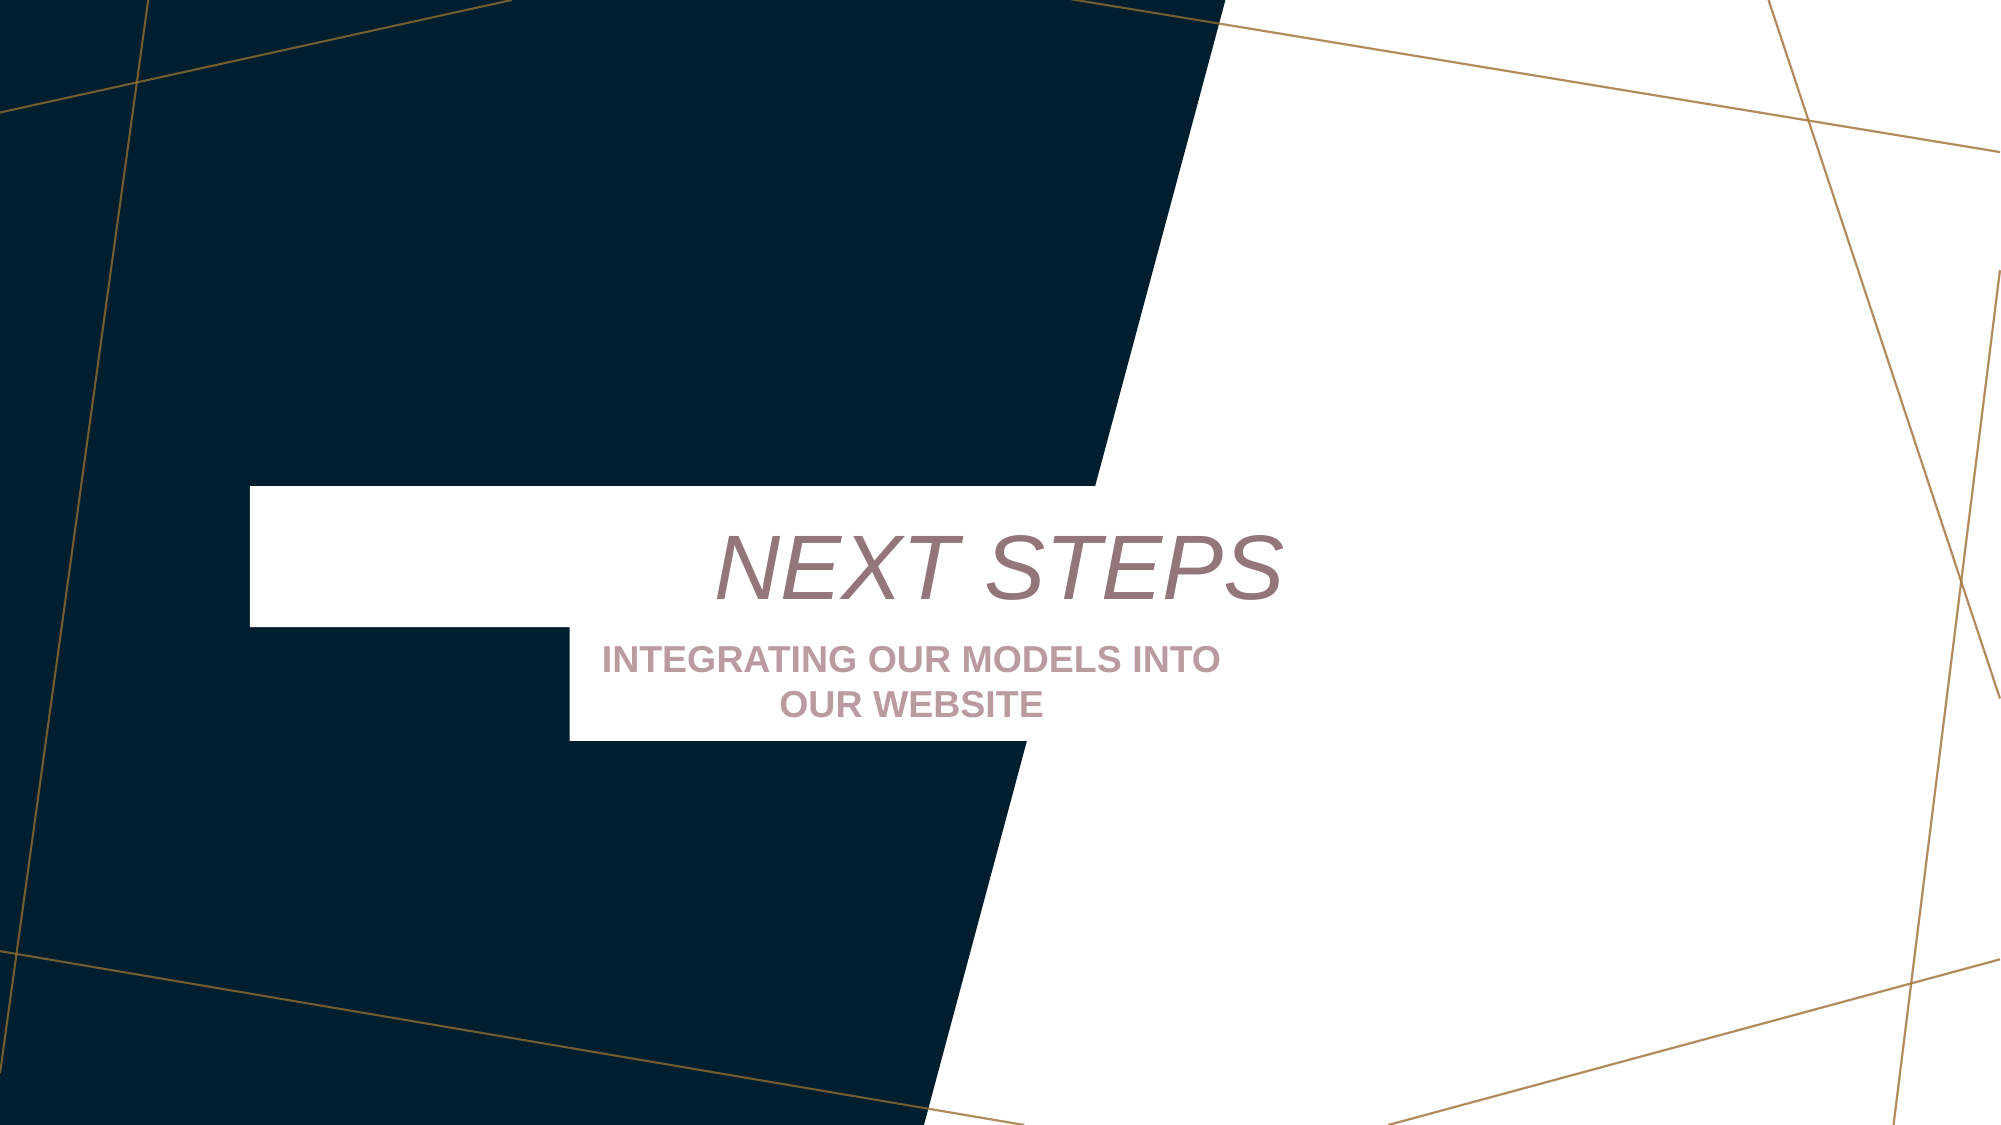

# Next Steps
Integrating our Models into our Website